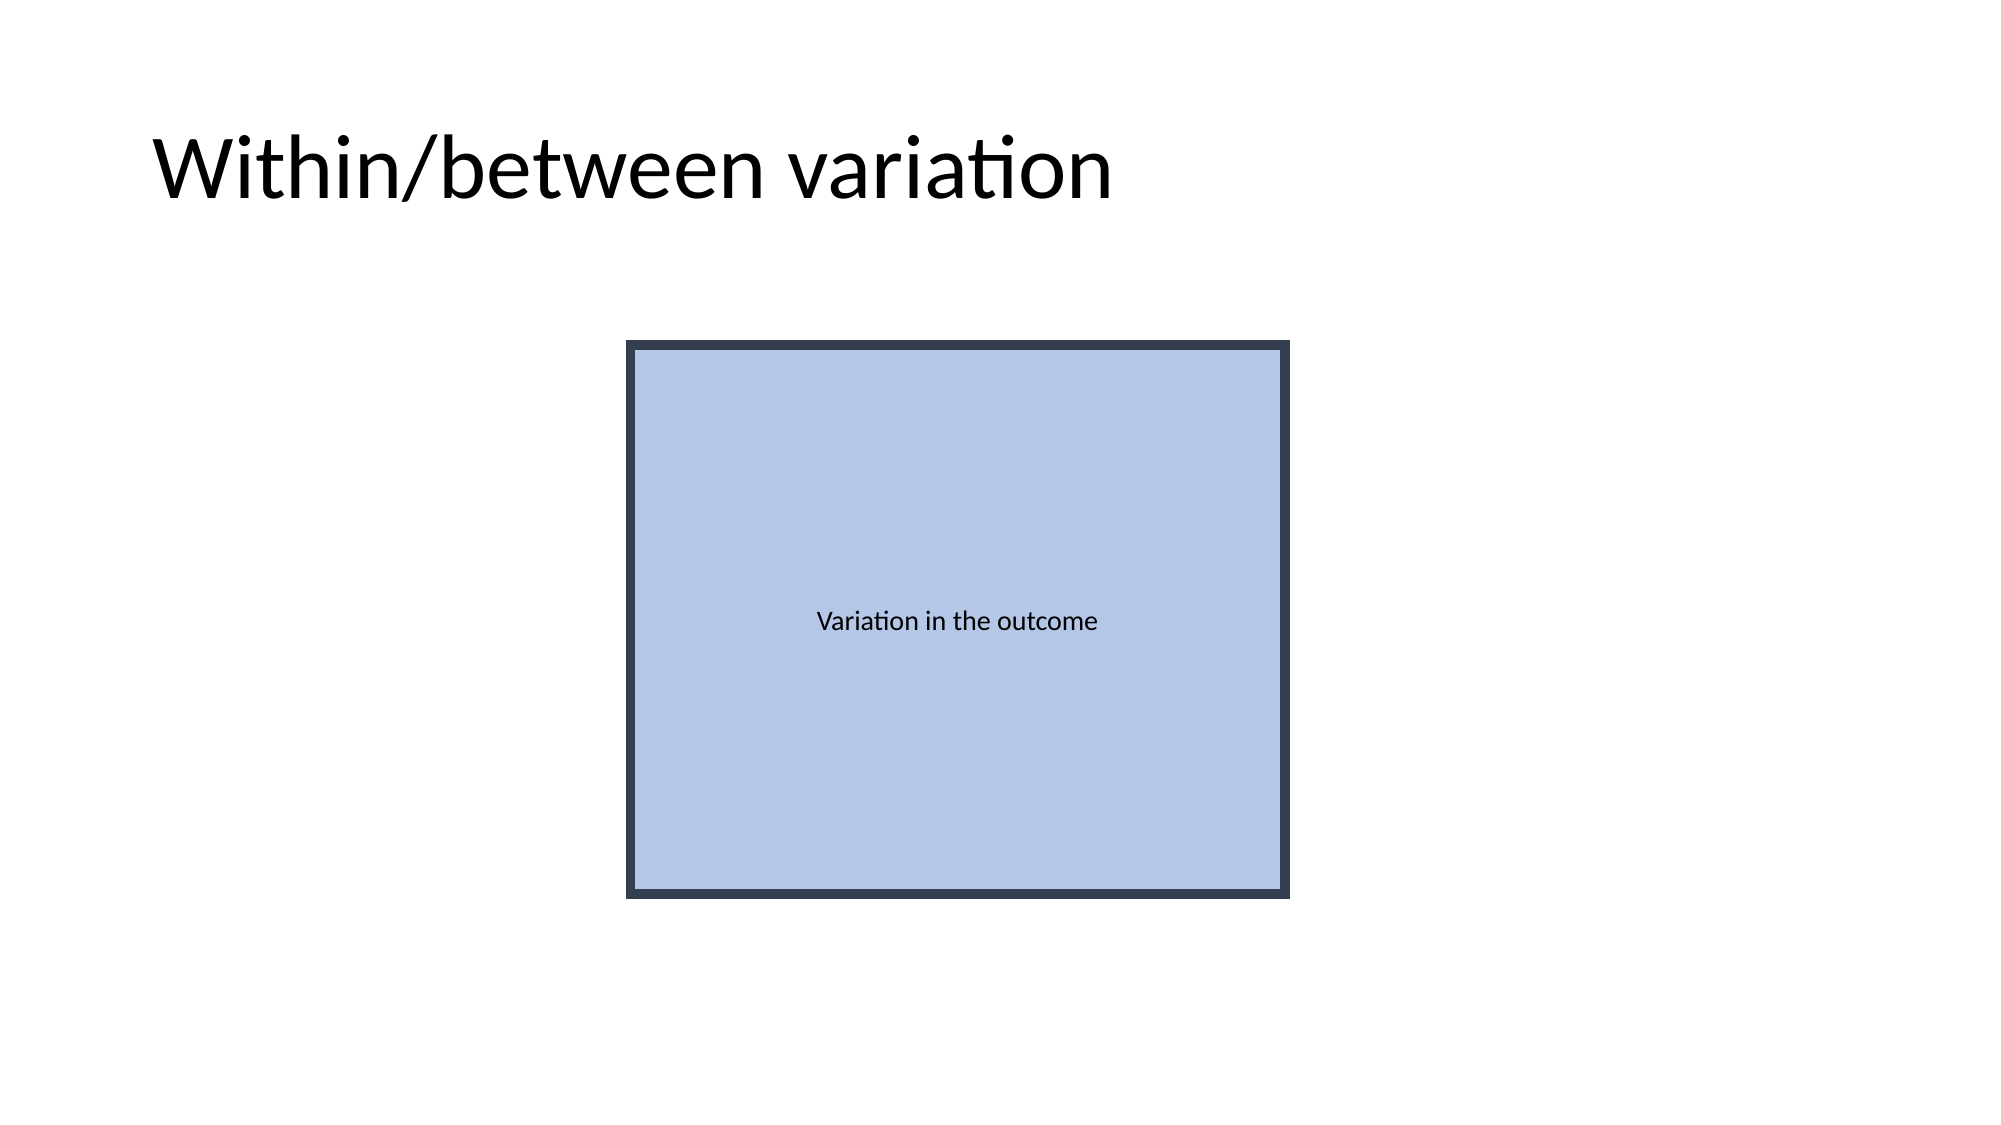

# Within/between variation
Variation in the outcome